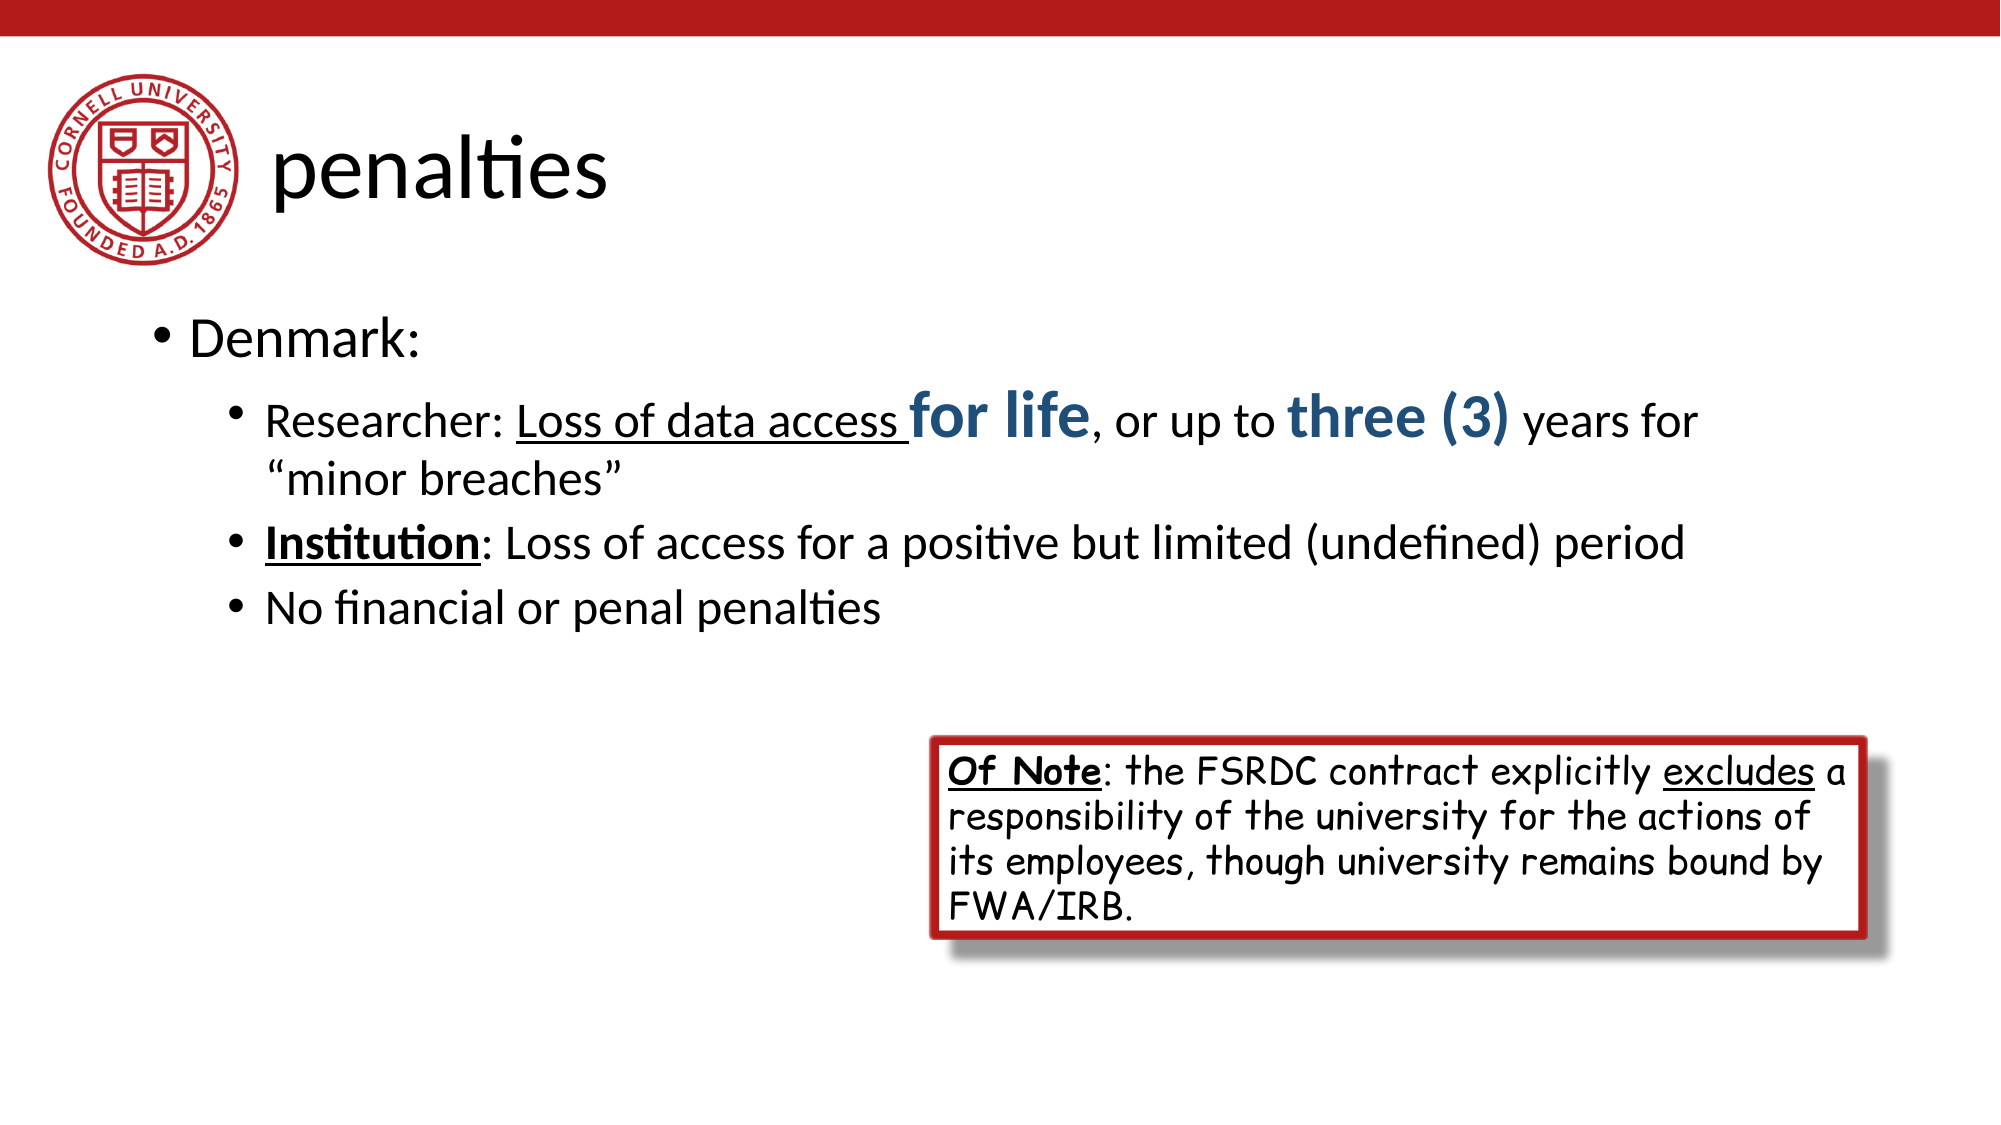

# penalties
Denmark:
Researcher: Loss of data access for life, or up to three (3) years for “minor breaches”
Institution: Loss of access for a positive but limited (undefined) period
No financial or penal penalties

Of Note: the FSRDC contract explicitly excludes a responsibility of the university for the actions of its employees, though university remains bound by FWA/IRB.